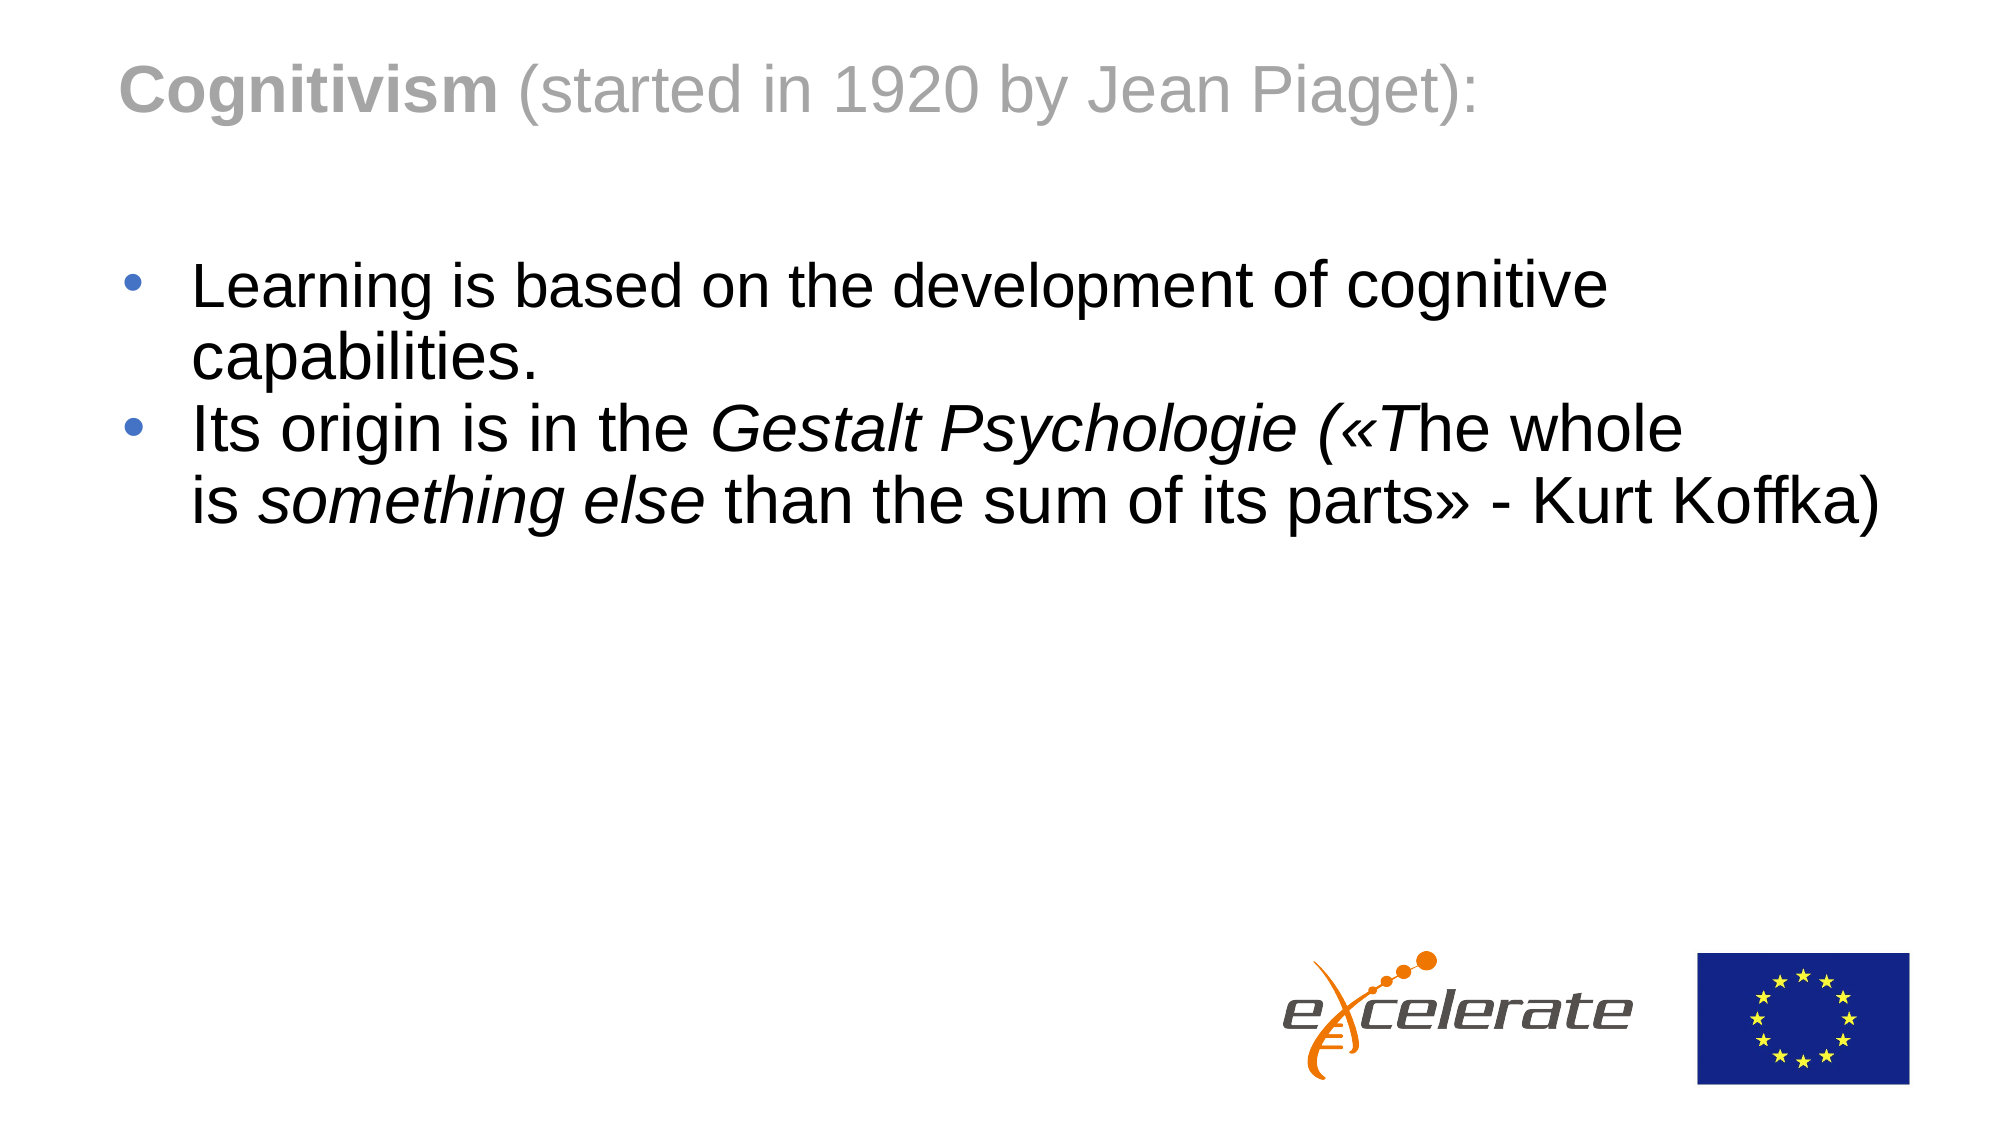

# Cognitivism (started in 1920 by Jean Piaget):
Learning is based on the development of cognitive capabilities.
Its origin is in the Gestalt Psychologie («The whole is something else than the sum of its parts» - Kurt Koffka)